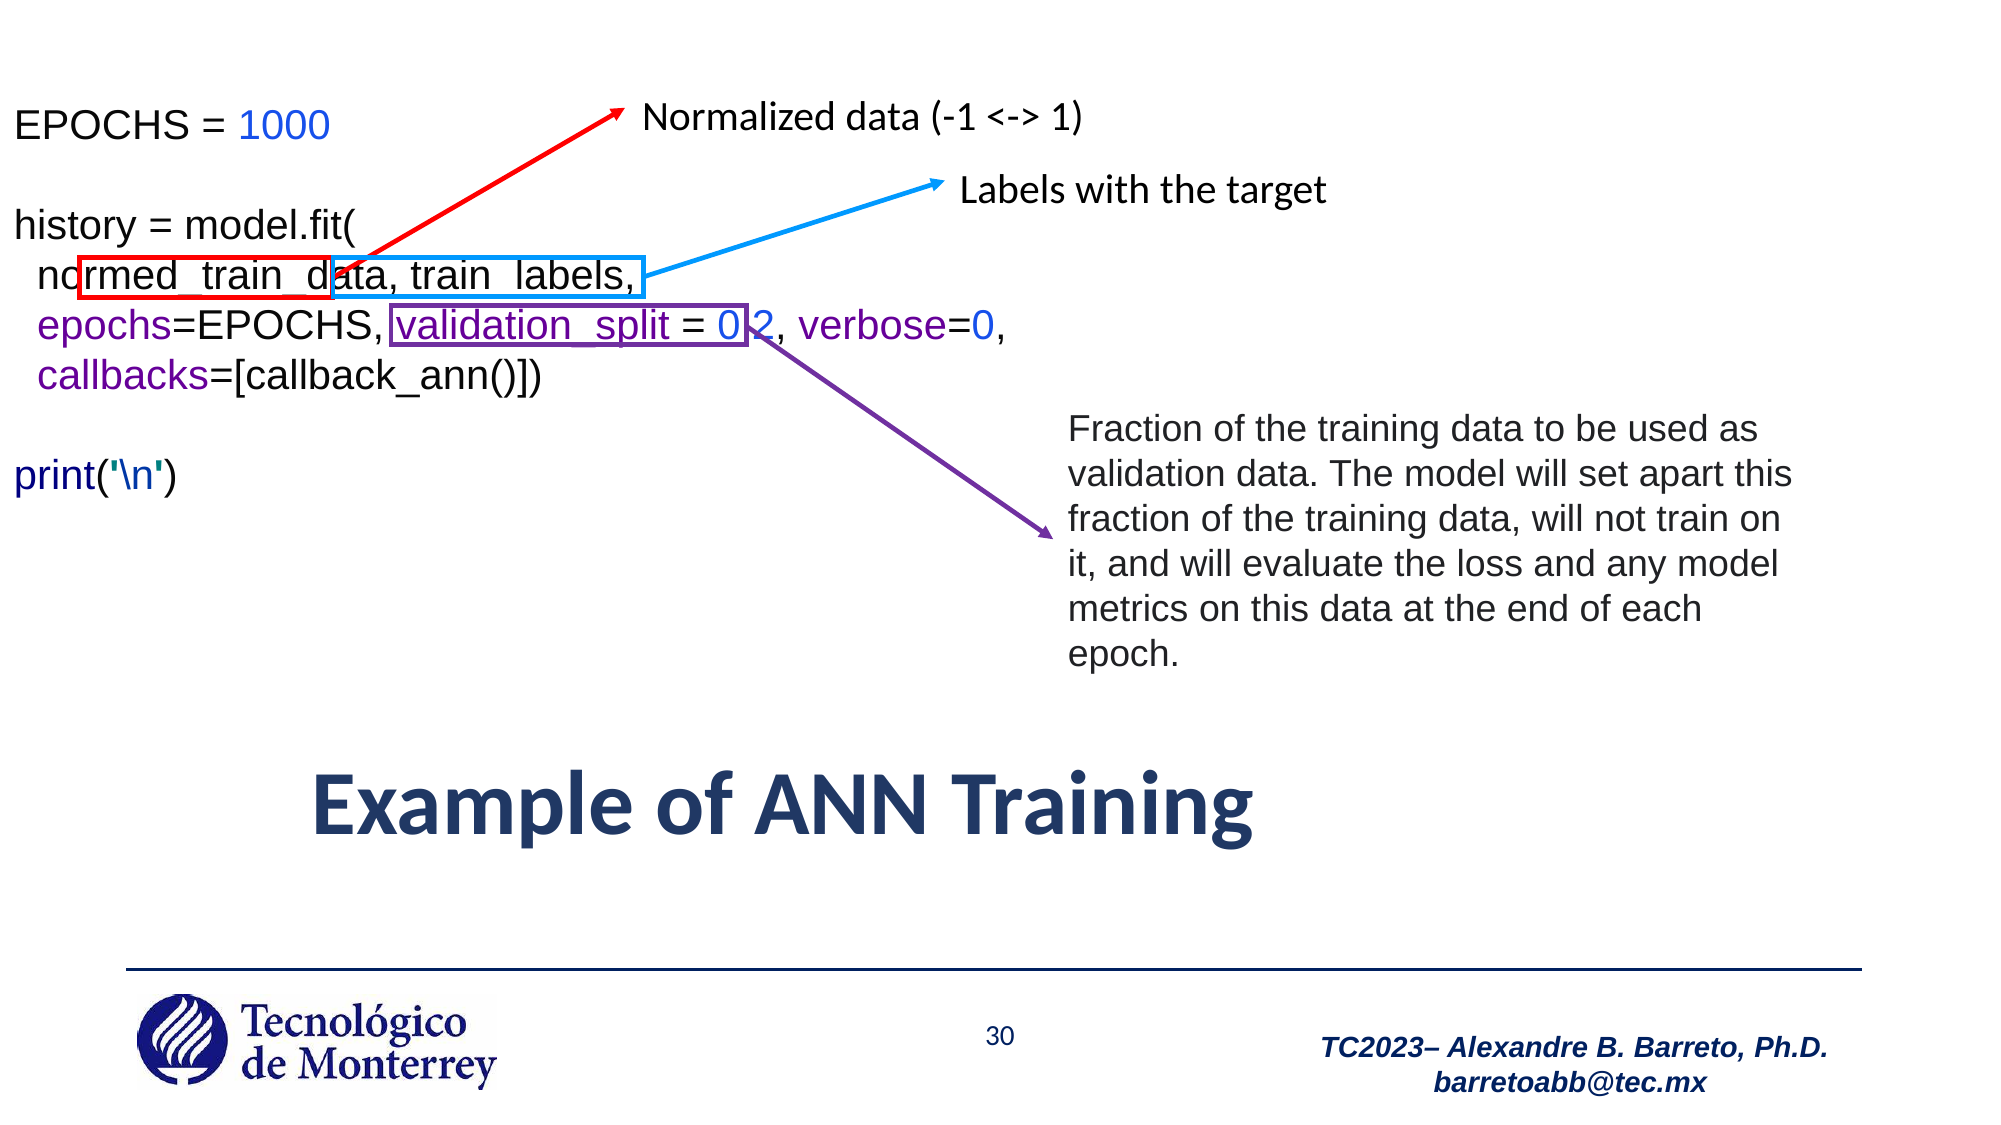

Normalized data (-1 <-> 1)
EPOCHS = 1000
history = model.fit(
  normed_train_data, train_labels,
  epochs=EPOCHS, validation_split = 0.2, verbose=0,
  callbacks=[callback_ann()])
print('\n')
Labels with the target

Fraction of the training data to be used as validation data. The model will set apart this fraction of the training data, will not train on it, and will evaluate the loss and any model metrics on this data at the end of each epoch.
Example of ANN Training